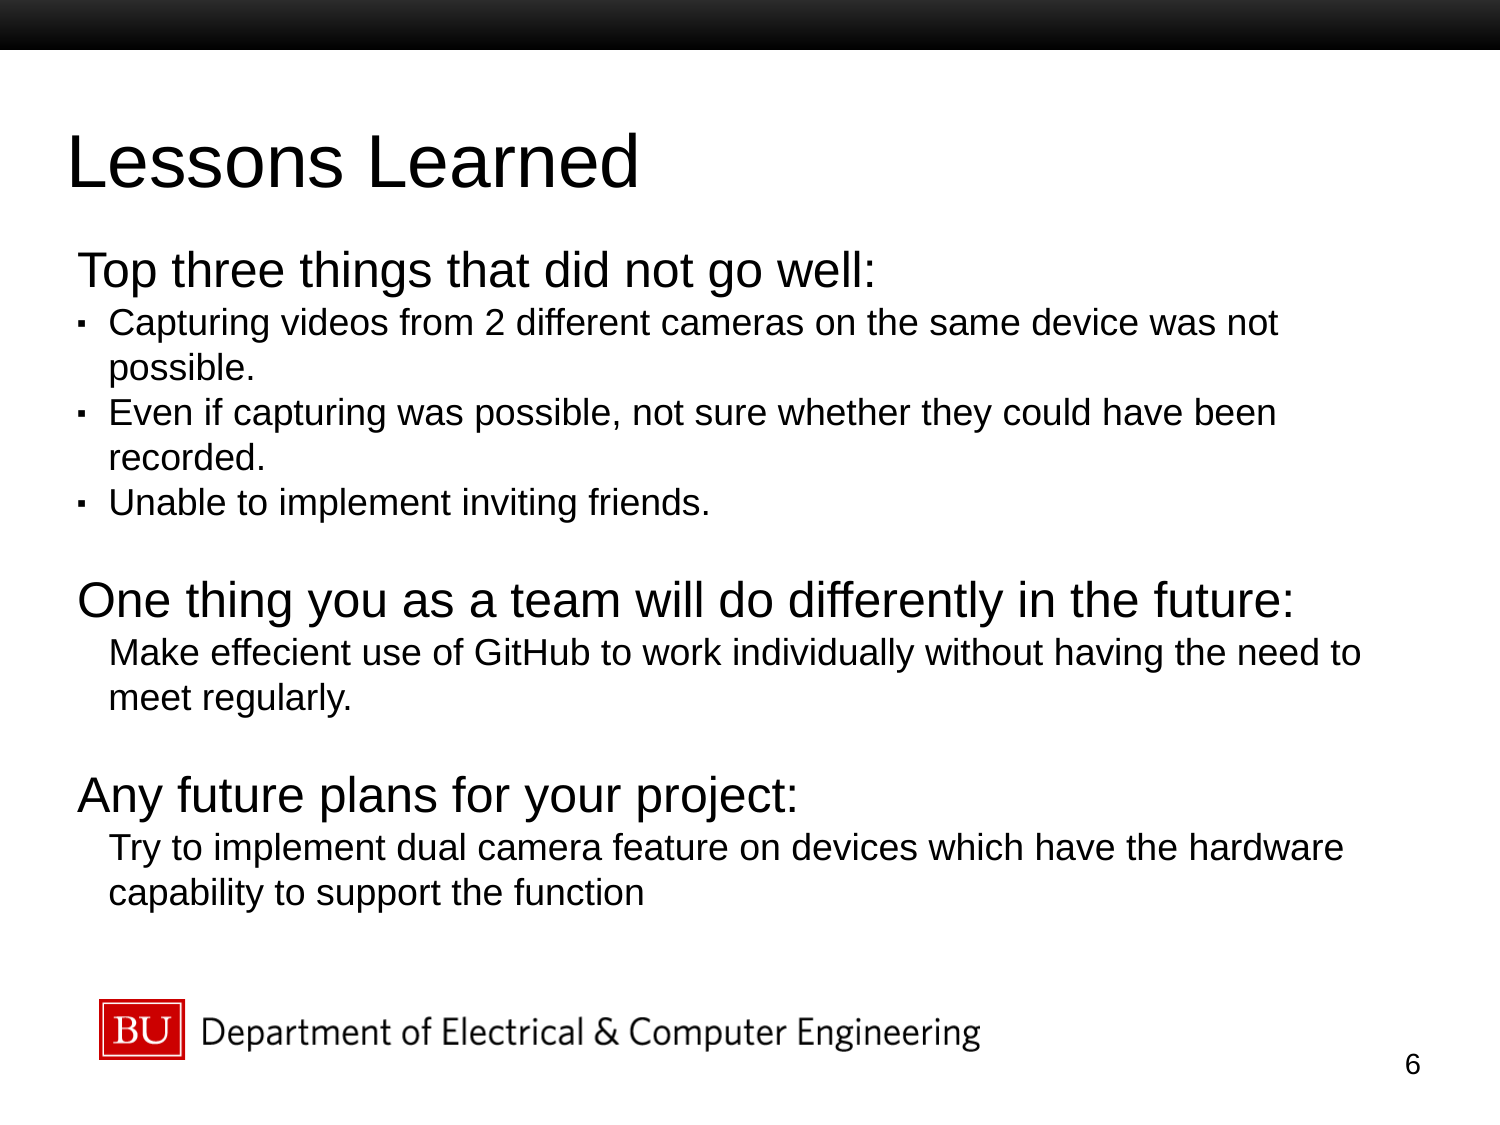

# Lessons Learned
Top three things that did not go well:
Capturing videos from 2 different cameras on the same device was not possible.
Even if capturing was possible, not sure whether they could have been recorded.
Unable to implement inviting friends.

One thing you as a team will do differently in the future:
   Make effecient use of GitHub to work individually without having the need to meet regularly.

Any future plans for your project:
   Try to implement dual camera feature on devices which have the hardware capability to support the function

6